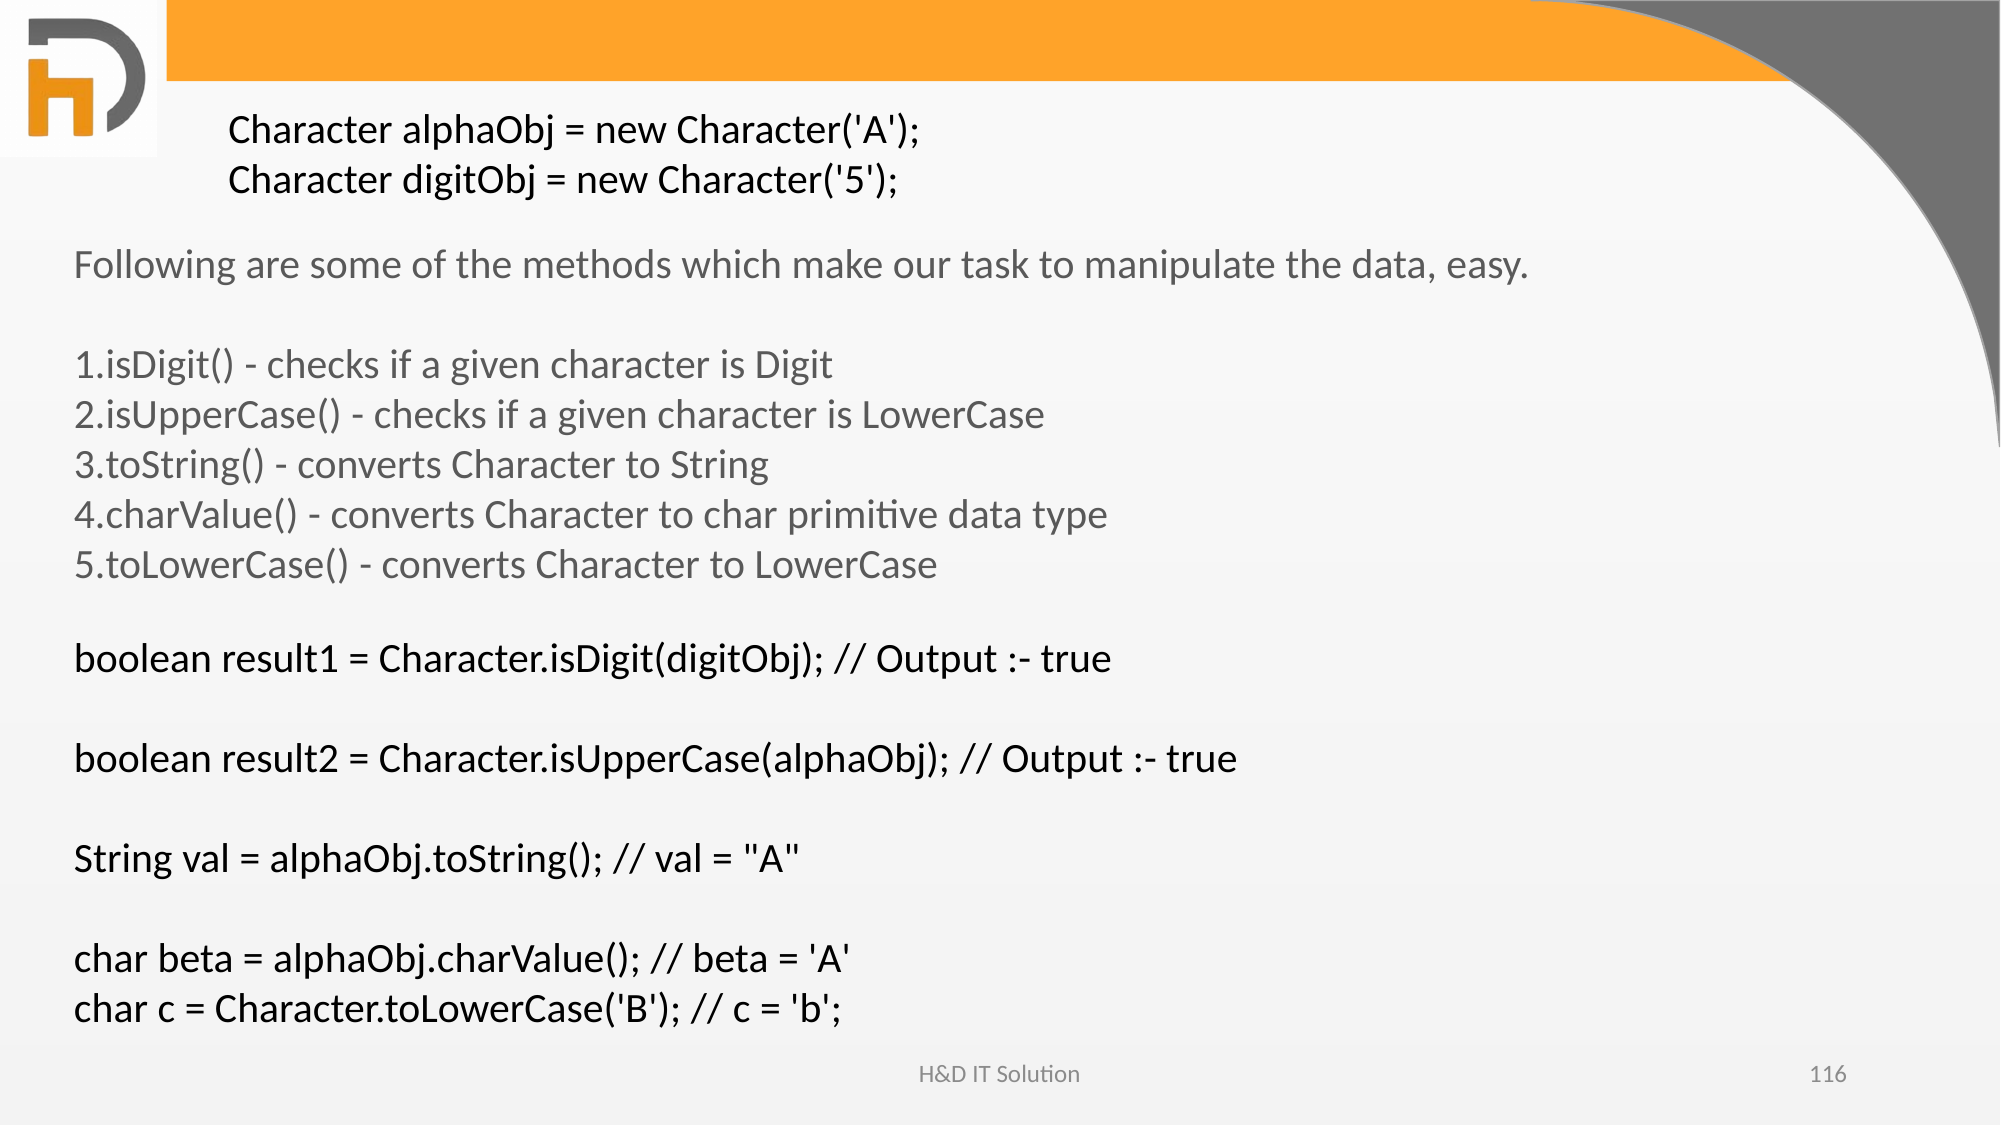

Character alphaObj = new Character('A');
Character digitObj = new Character('5');
Following are some of the methods which make our task to manipulate the data, easy.

isDigit() - checks if a given character is Digit
isUpperCase() - checks if a given character is LowerCase
toString() - converts Character to String
charValue() - converts Character to char primitive data type
toLowerCase() - converts Character to LowerCase

boolean result1 = Character.isDigit(digitObj); // Output :- true

boolean result2 = Character.isUpperCase(alphaObj); // Output :- true

String val = alphaObj.toString(); // val = "A"

char beta = alphaObj.charValue(); // beta = 'A'
char c = Character.toLowerCase('B'); // c = 'b';
H&D IT Solution
116